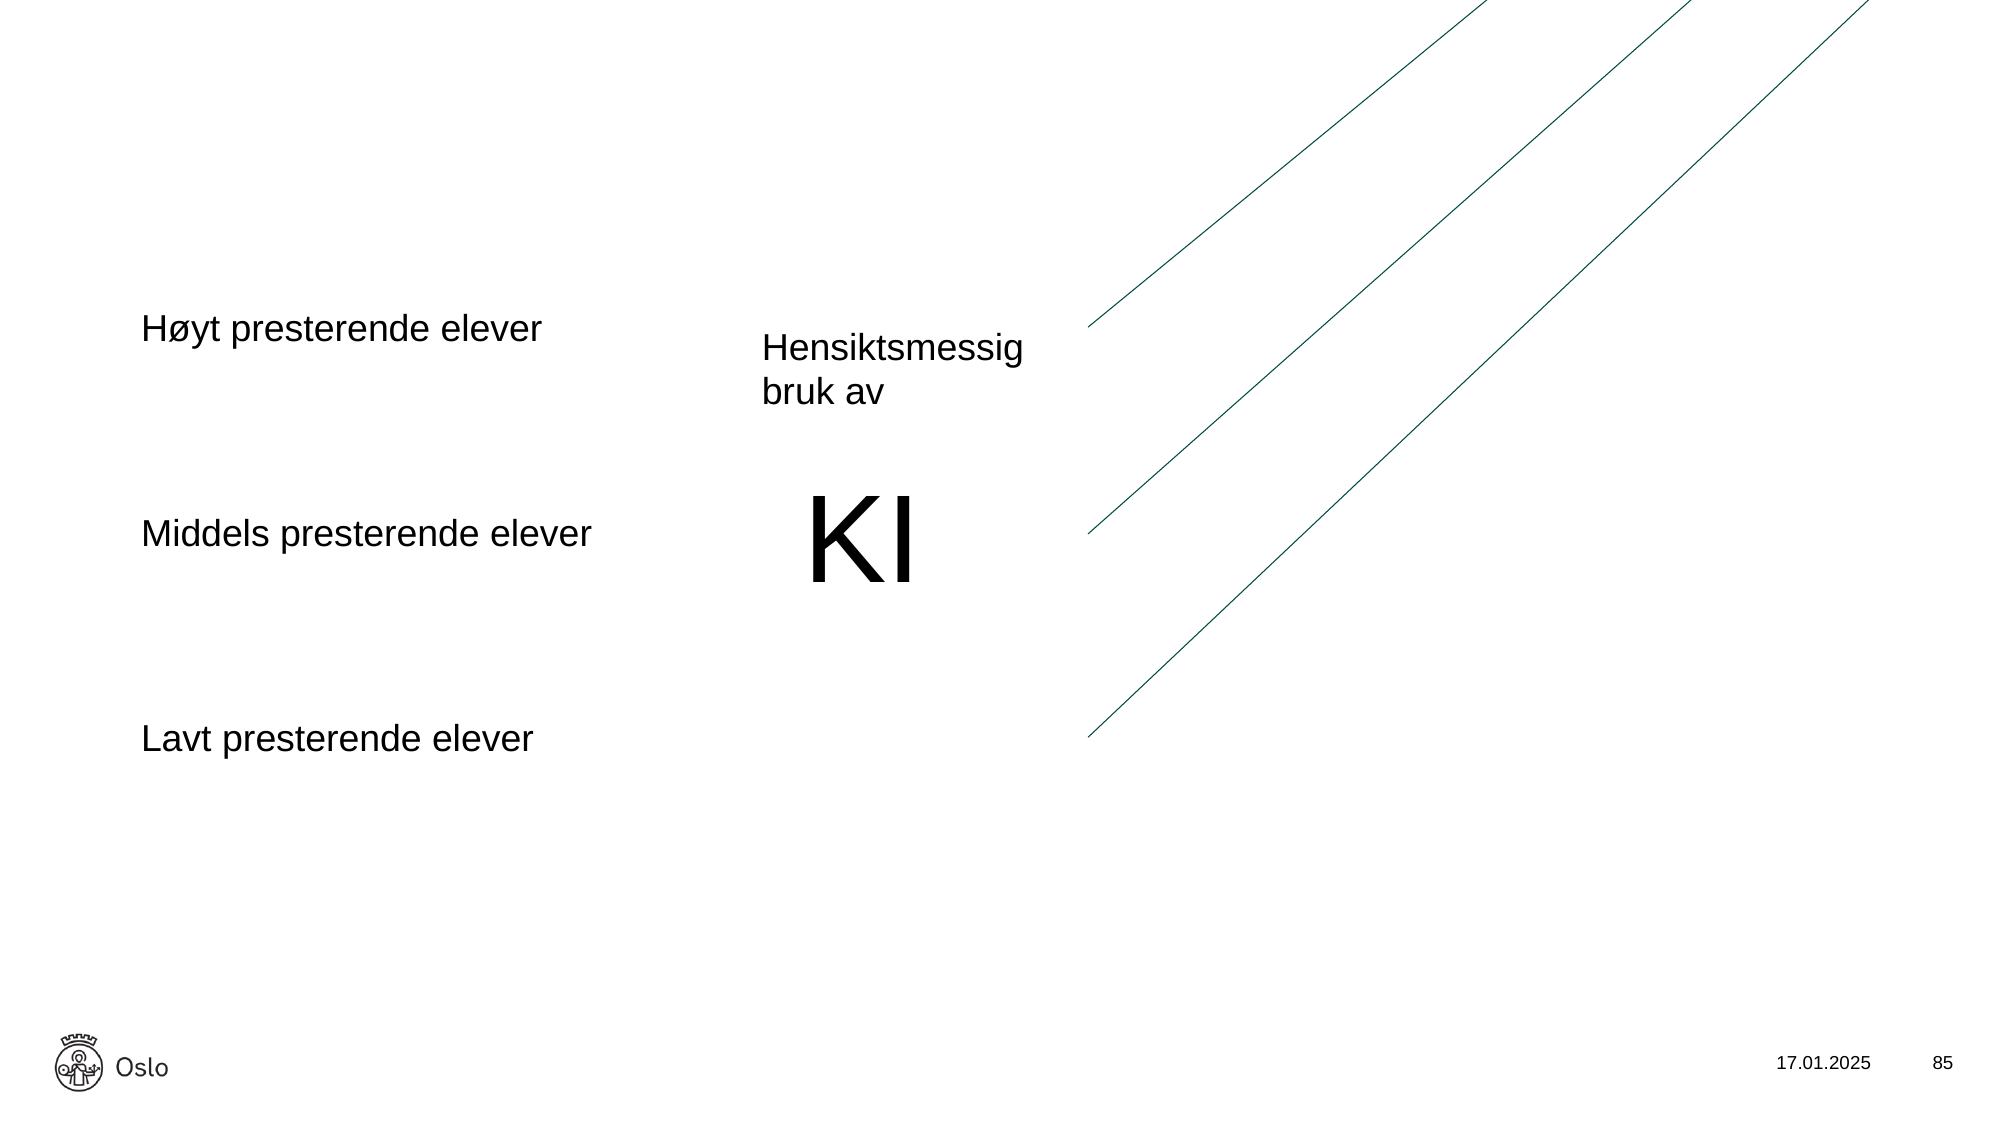

Høyt presterende elever
Hensiktsmessig bruk av
KI
Middels presterende elever
Lavt presterende elever
17.01.2025
85